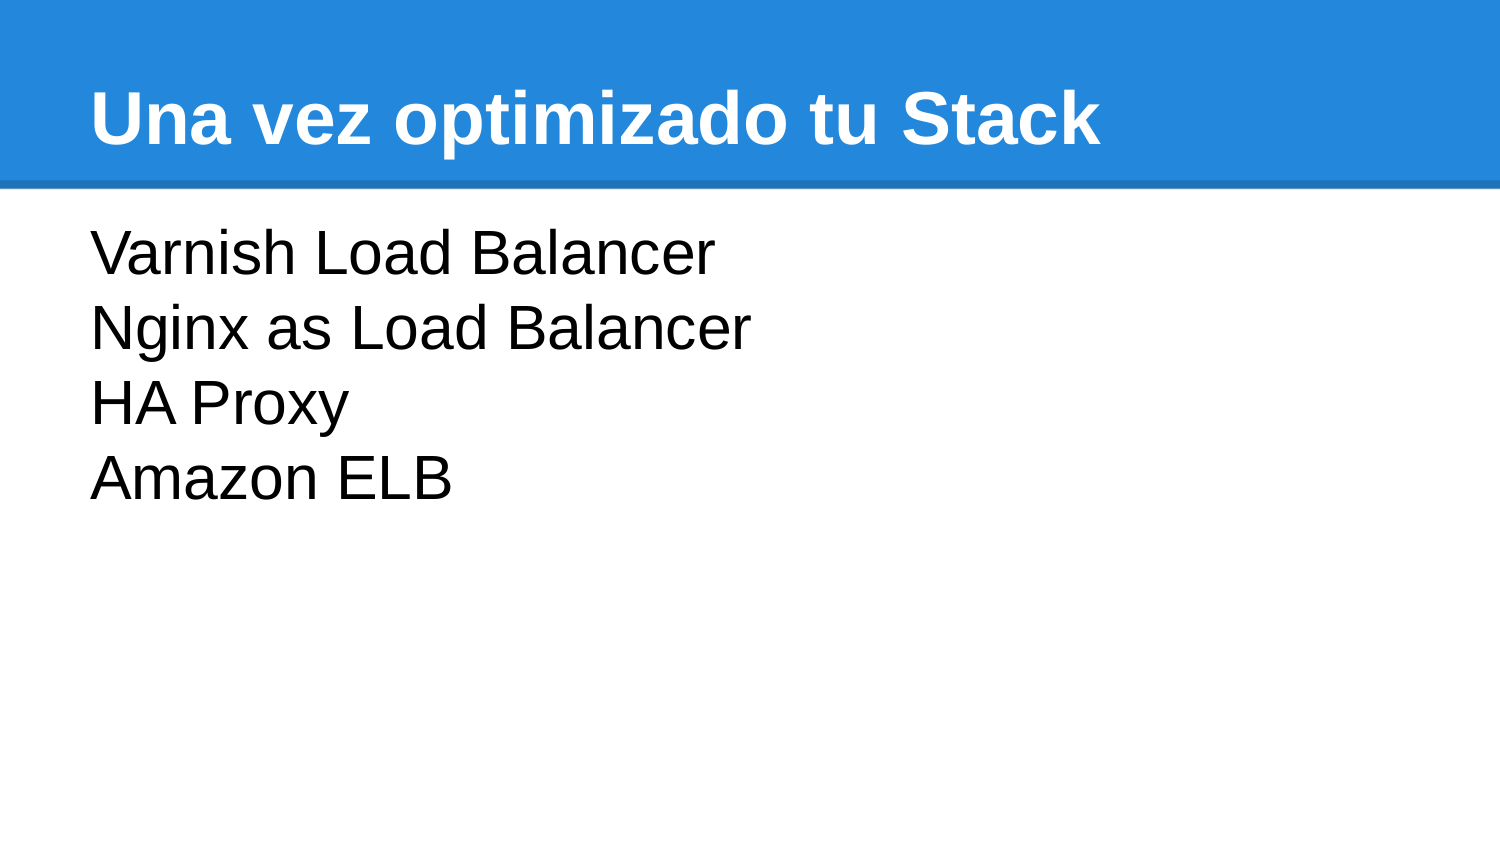

# Una vez optimizado tu Stack
Varnish Load Balancer
Nginx as Load Balancer
HA Proxy
Amazon ELB